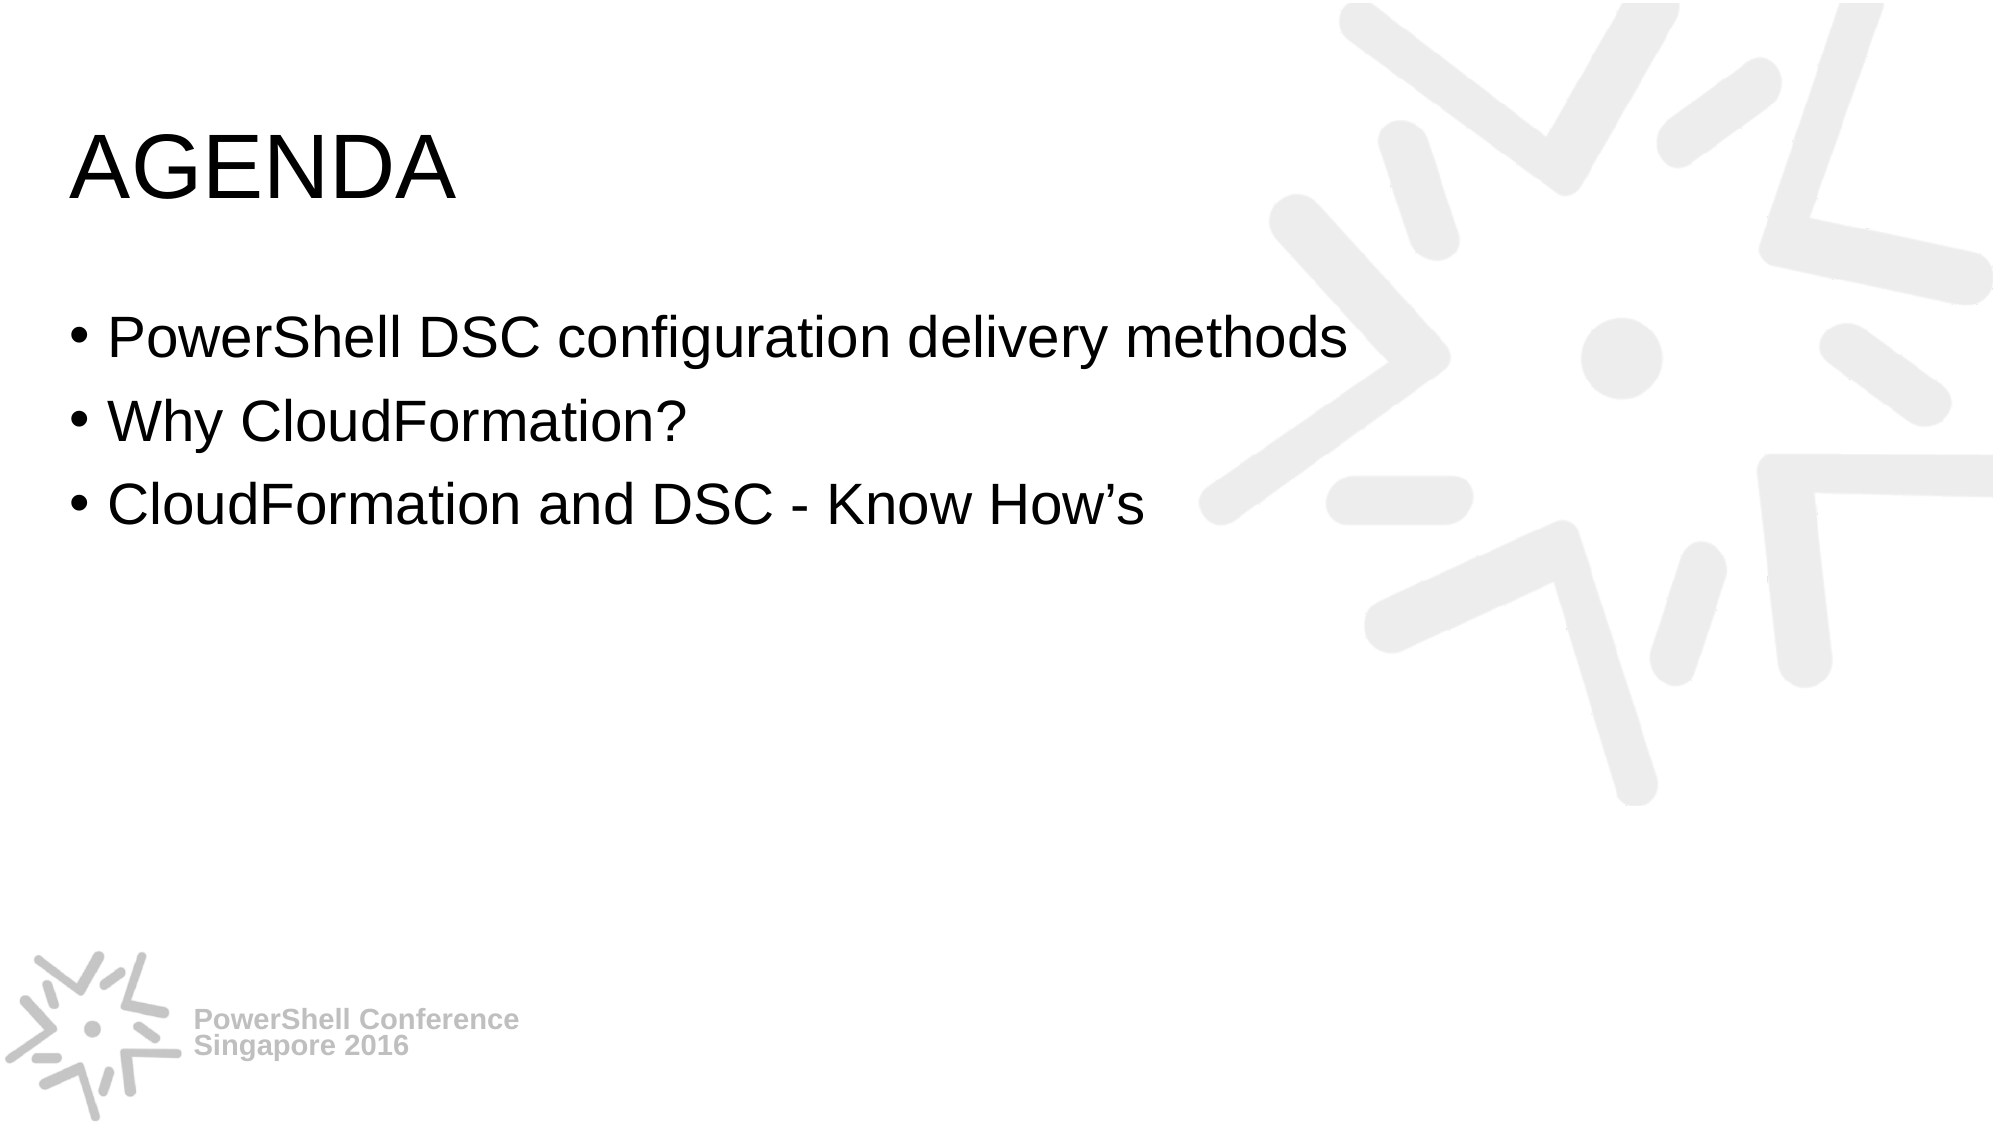

# AGENDA
PowerShell DSC configuration delivery methods
Why CloudFormation?
CloudFormation and DSC - Know How’s